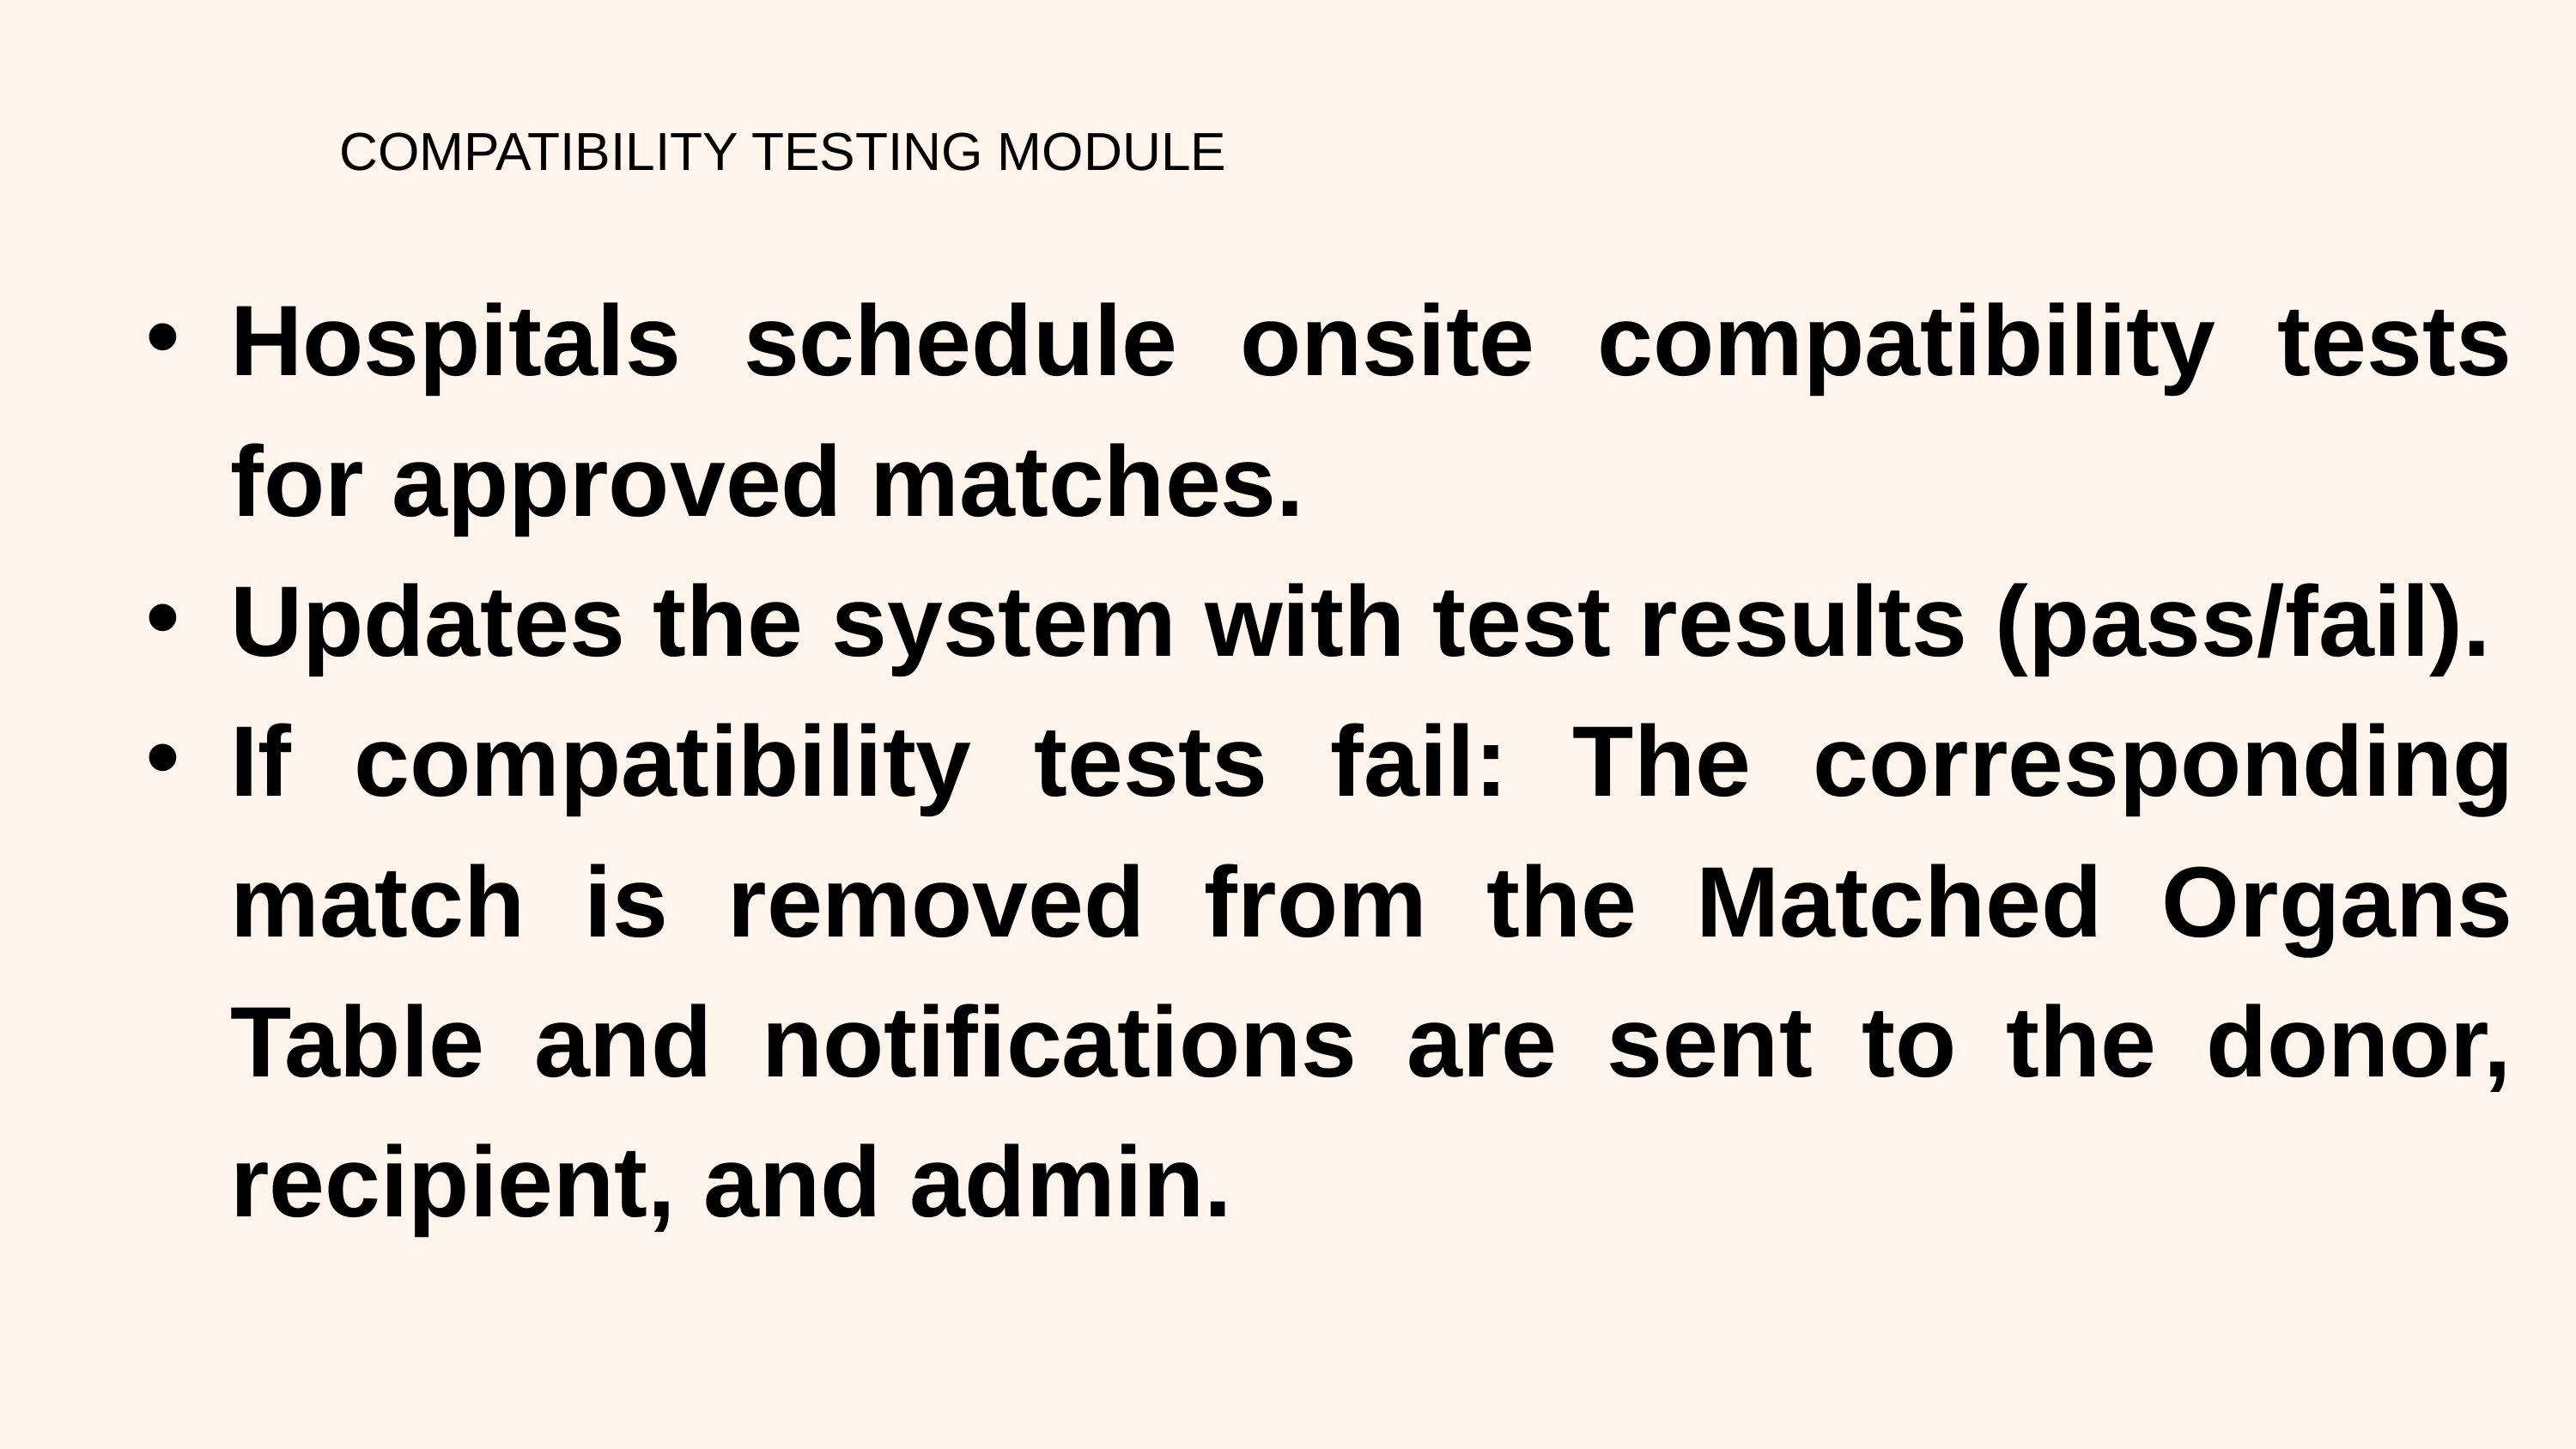

COMPATIBILITY TESTING MODULE
Hospitals schedule onsite compatibility tests for approved matches.
Updates the system with test results (pass/fail).
If compatibility tests fail: The corresponding match is removed from the Matched Organs Table and notifications are sent to the donor, recipient, and admin.